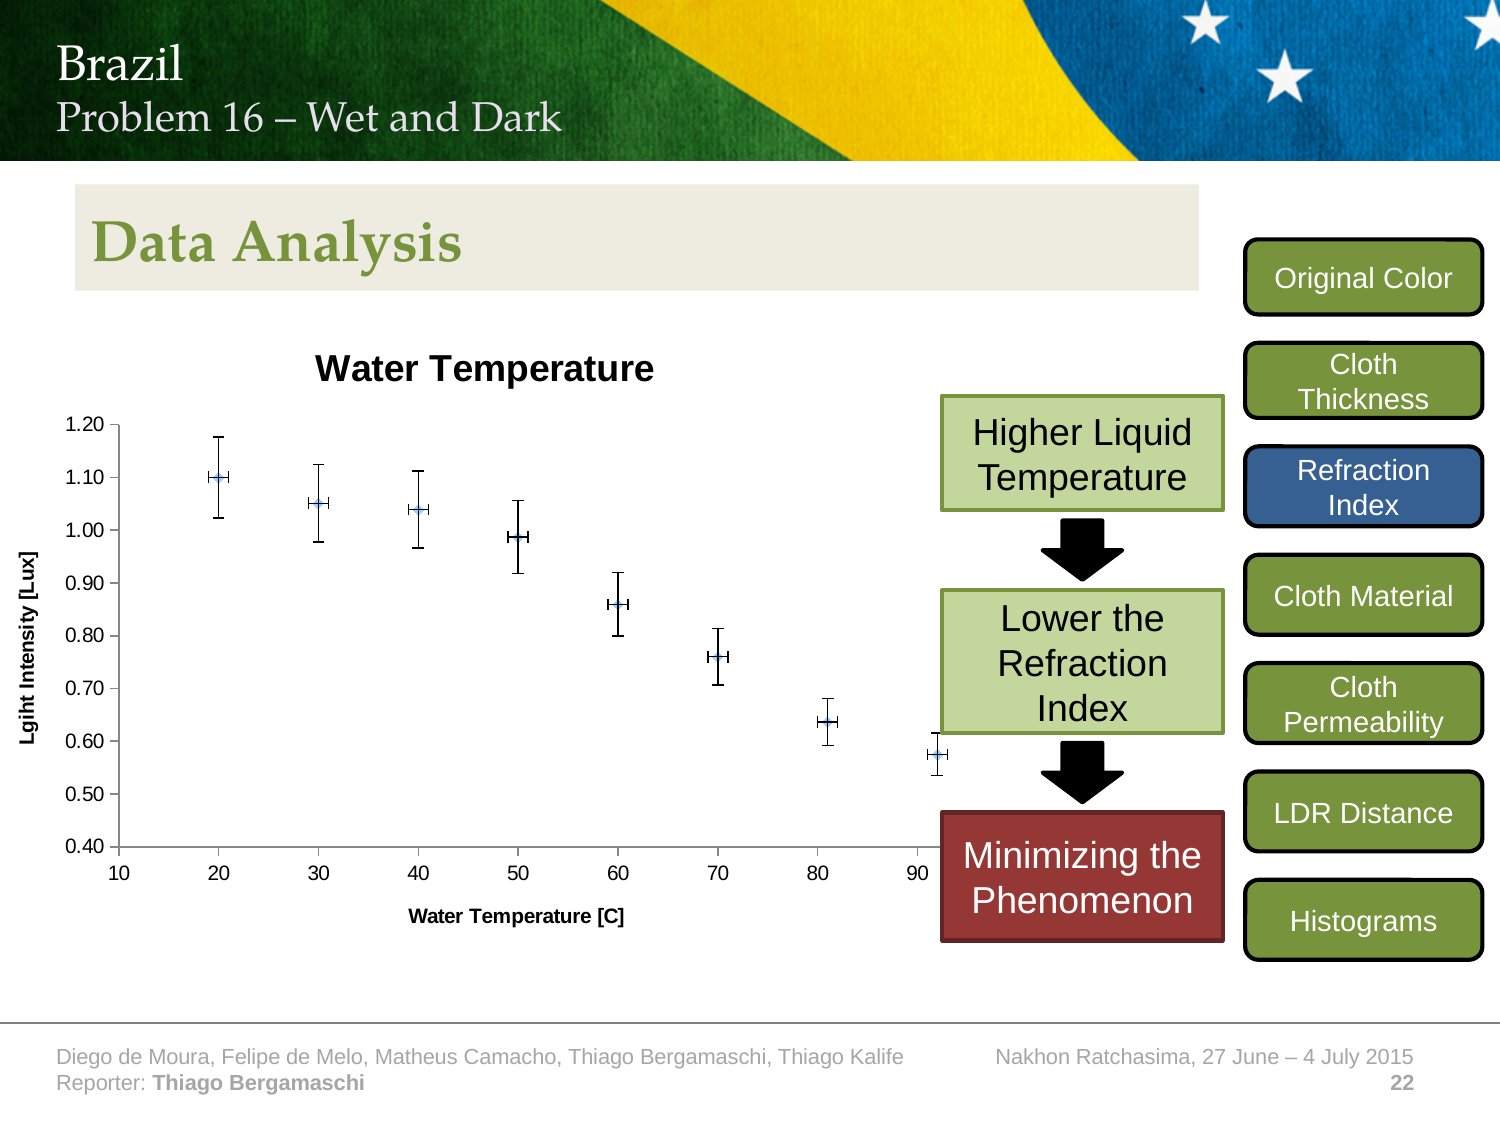

# Data Analysis
Original Color

### Chart: Water Temperature

| Category |  |
|---|---|
Cloth Thickness
Higher Liquid Temperature
Refraction Index

Cloth Material
Lower the Refraction Index
Cloth Permeability

LDR Distance
Minimizing the Phenomenon
Histograms